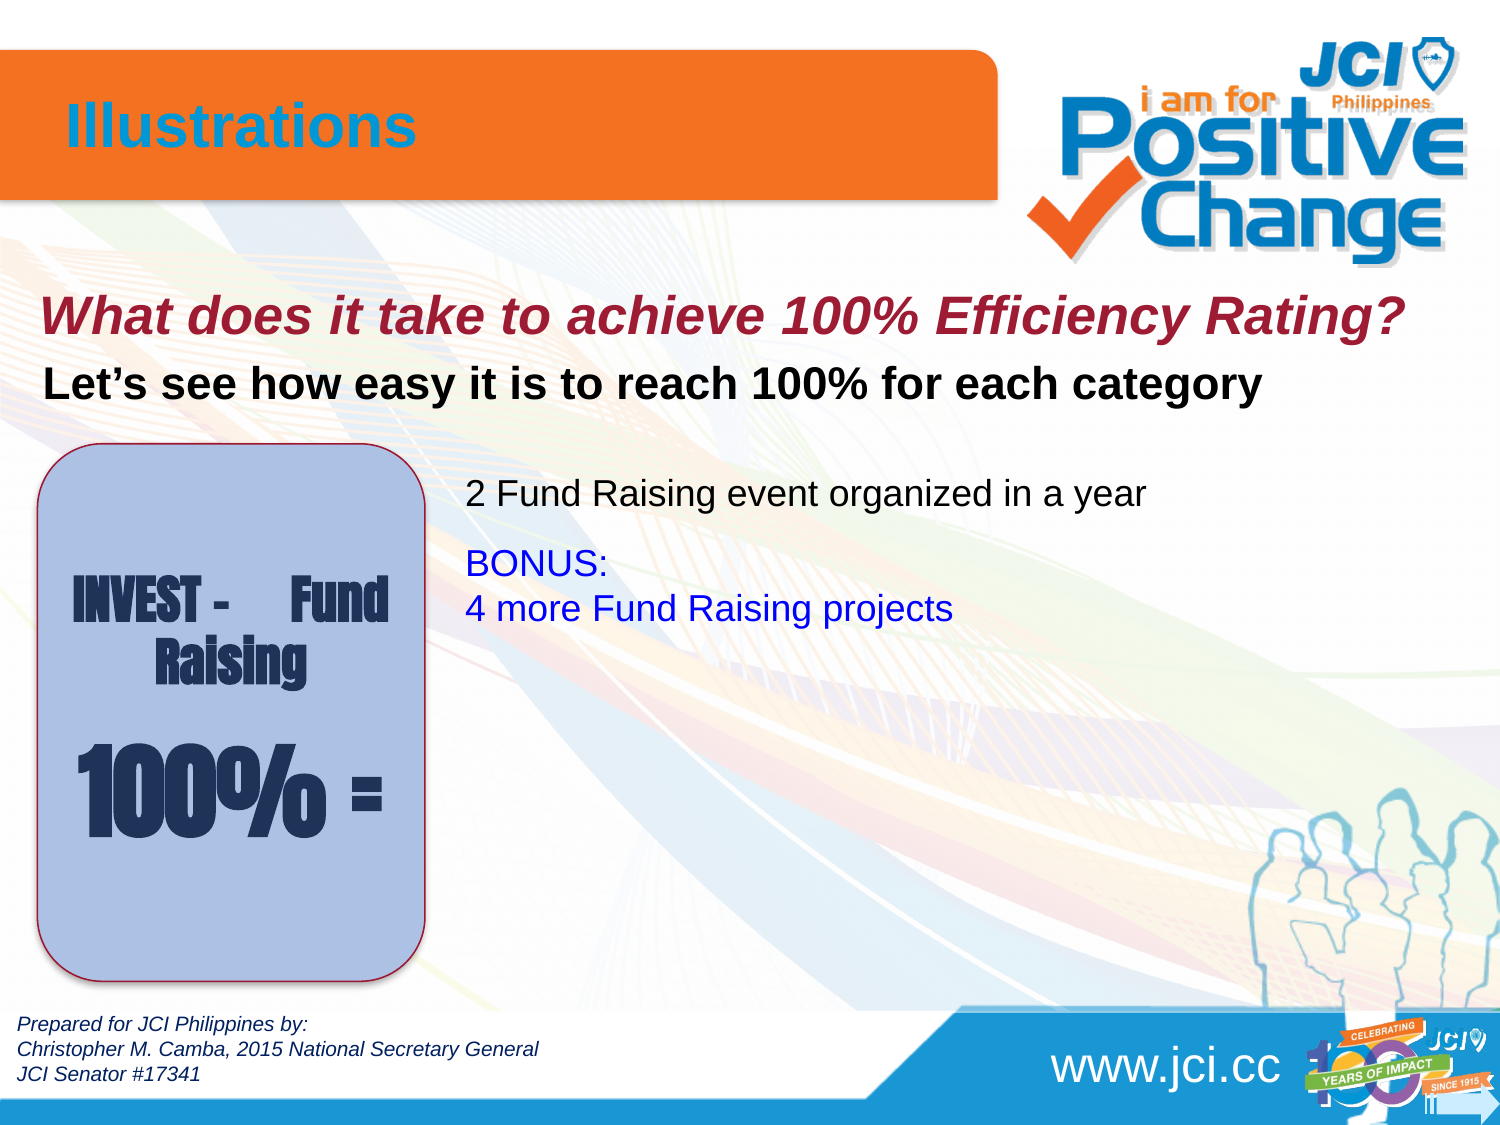

Illustrations
# What does it take to achieve 100% Efficiency Rating?
Let’s see how easy it is to reach 100% for each category
INVEST –     Fund Raising

100% =
2 Fund Raising event organized in a year

BONUS:
4 more Fund Raising projects